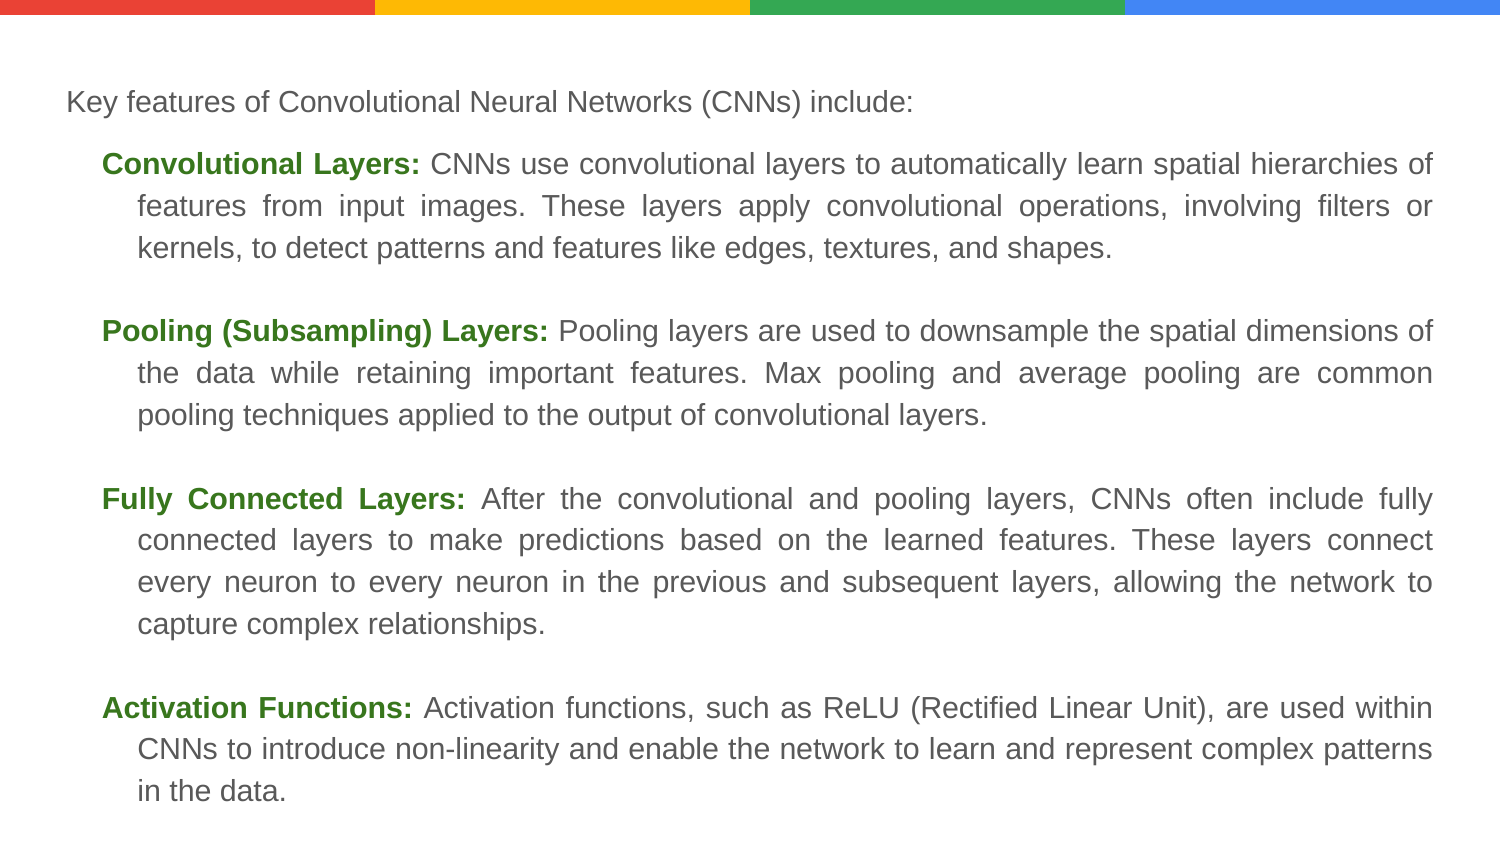

Key features of Convolutional Neural Networks (CNNs) include:
Convolutional Layers: CNNs use convolutional layers to automatically learn spatial hierarchies of features from input images. These layers apply convolutional operations, involving filters or kernels, to detect patterns and features like edges, textures, and shapes.

Pooling (Subsampling) Layers: Pooling layers are used to downsample the spatial dimensions of the data while retaining important features. Max pooling and average pooling are common pooling techniques applied to the output of convolutional layers.

Fully Connected Layers: After the convolutional and pooling layers, CNNs often include fully connected layers to make predictions based on the learned features. These layers connect every neuron to every neuron in the previous and subsequent layers, allowing the network to capture complex relationships.

Activation Functions: Activation functions, such as ReLU (Rectified Linear Unit), are used within CNNs to introduce non-linearity and enable the network to learn and represent complex patterns in the data.